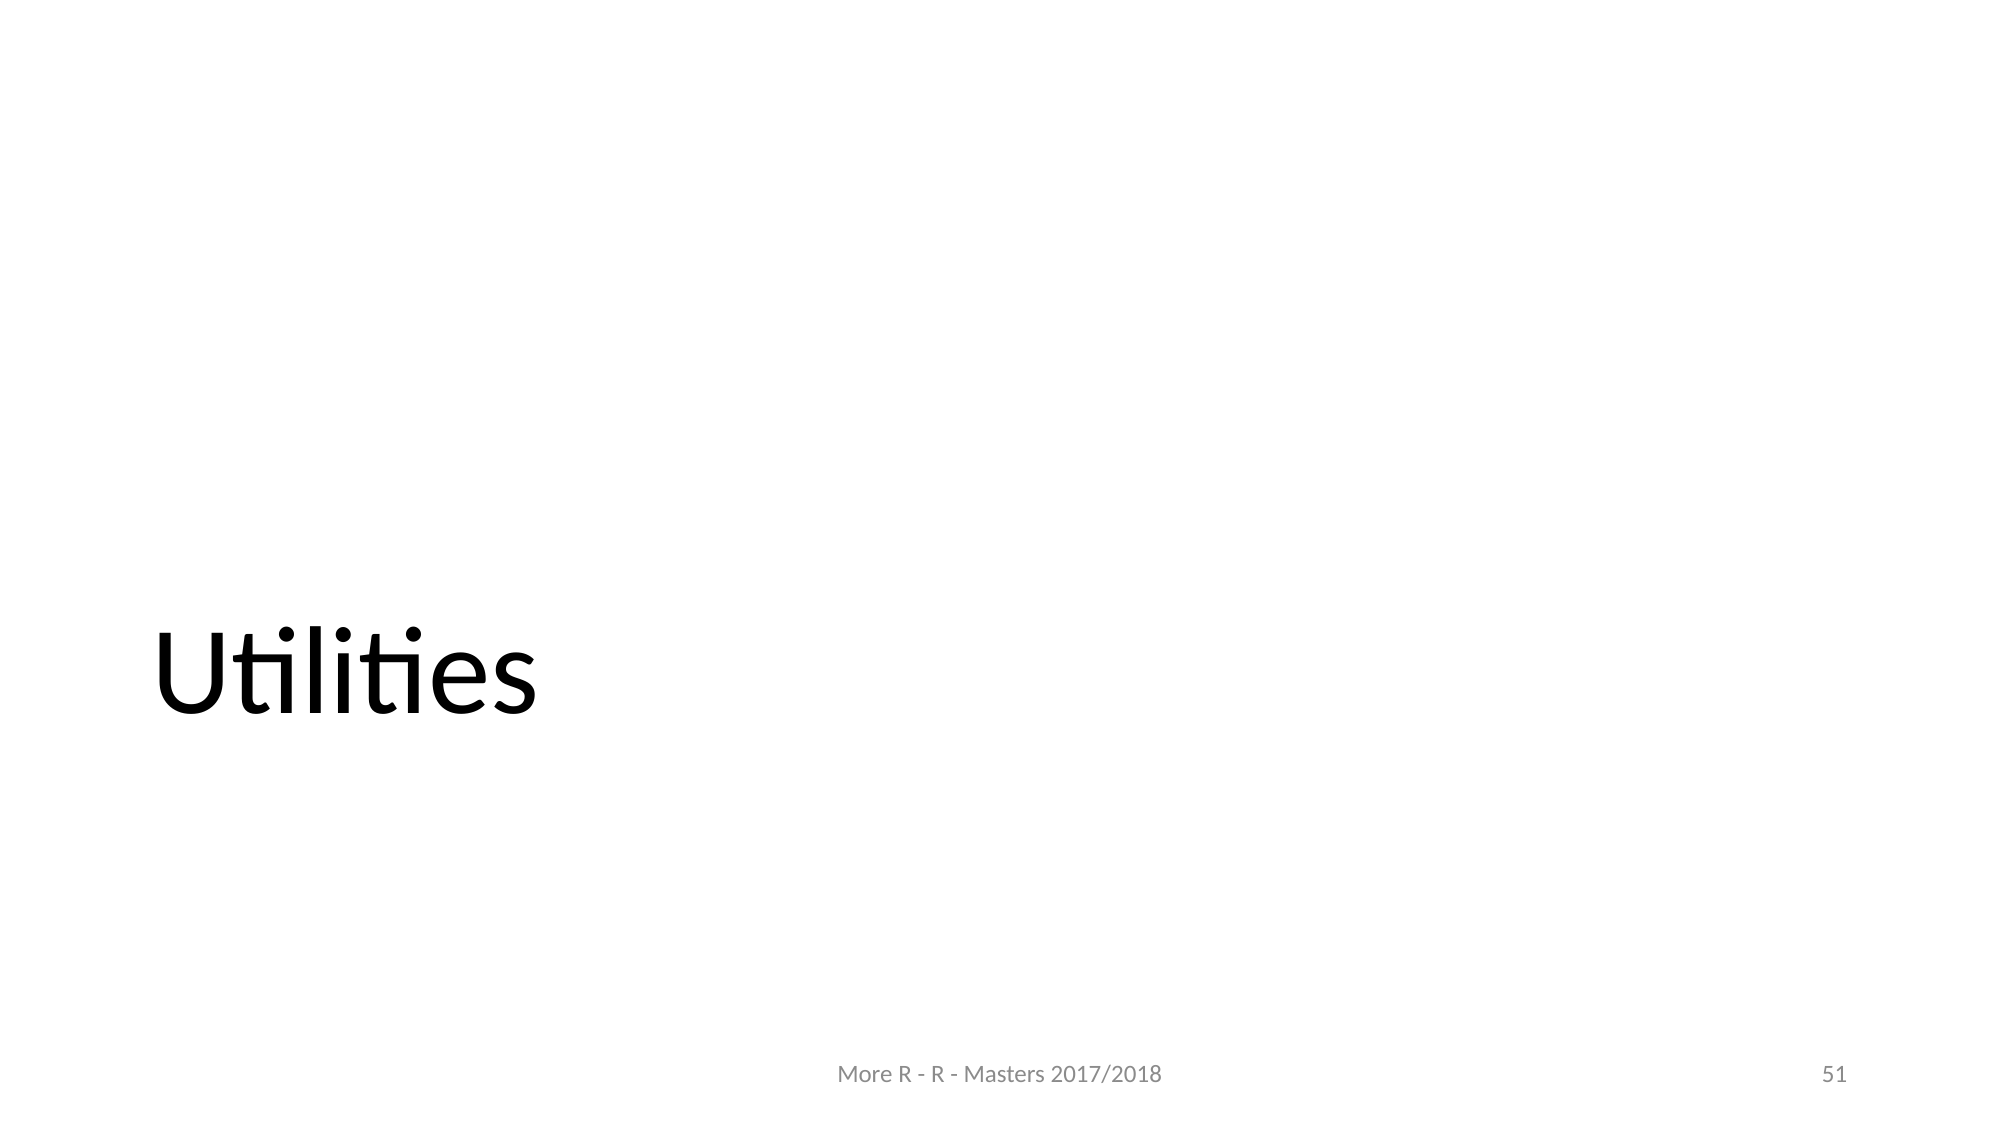

# Utilities

More R - R - Masters 2017/2018
51